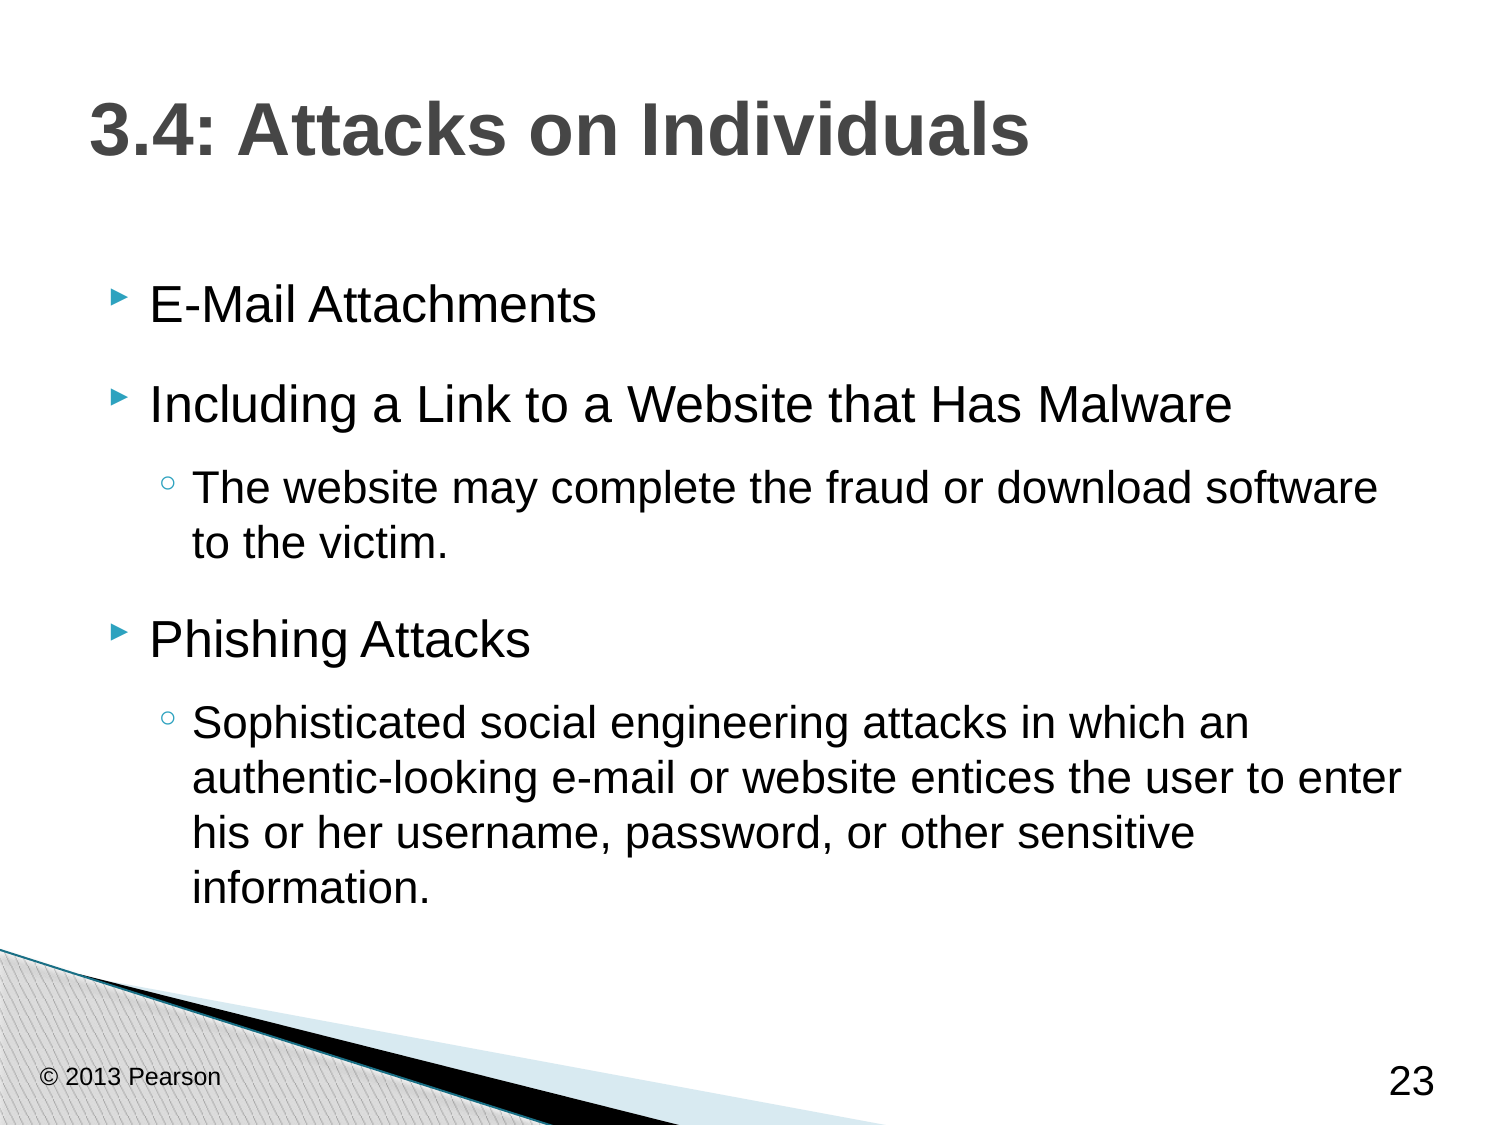

# 3.4: Attacks on Individuals
E-Mail Attachments
Including a Link to a Website that Has Malware
The website may complete the fraud or download software to the victim.
Phishing Attacks
Sophisticated social engineering attacks in which an authentic-looking e-mail or website entices the user to enter his or her username, password, or other sensitive information.

© 2013 Pearson
23